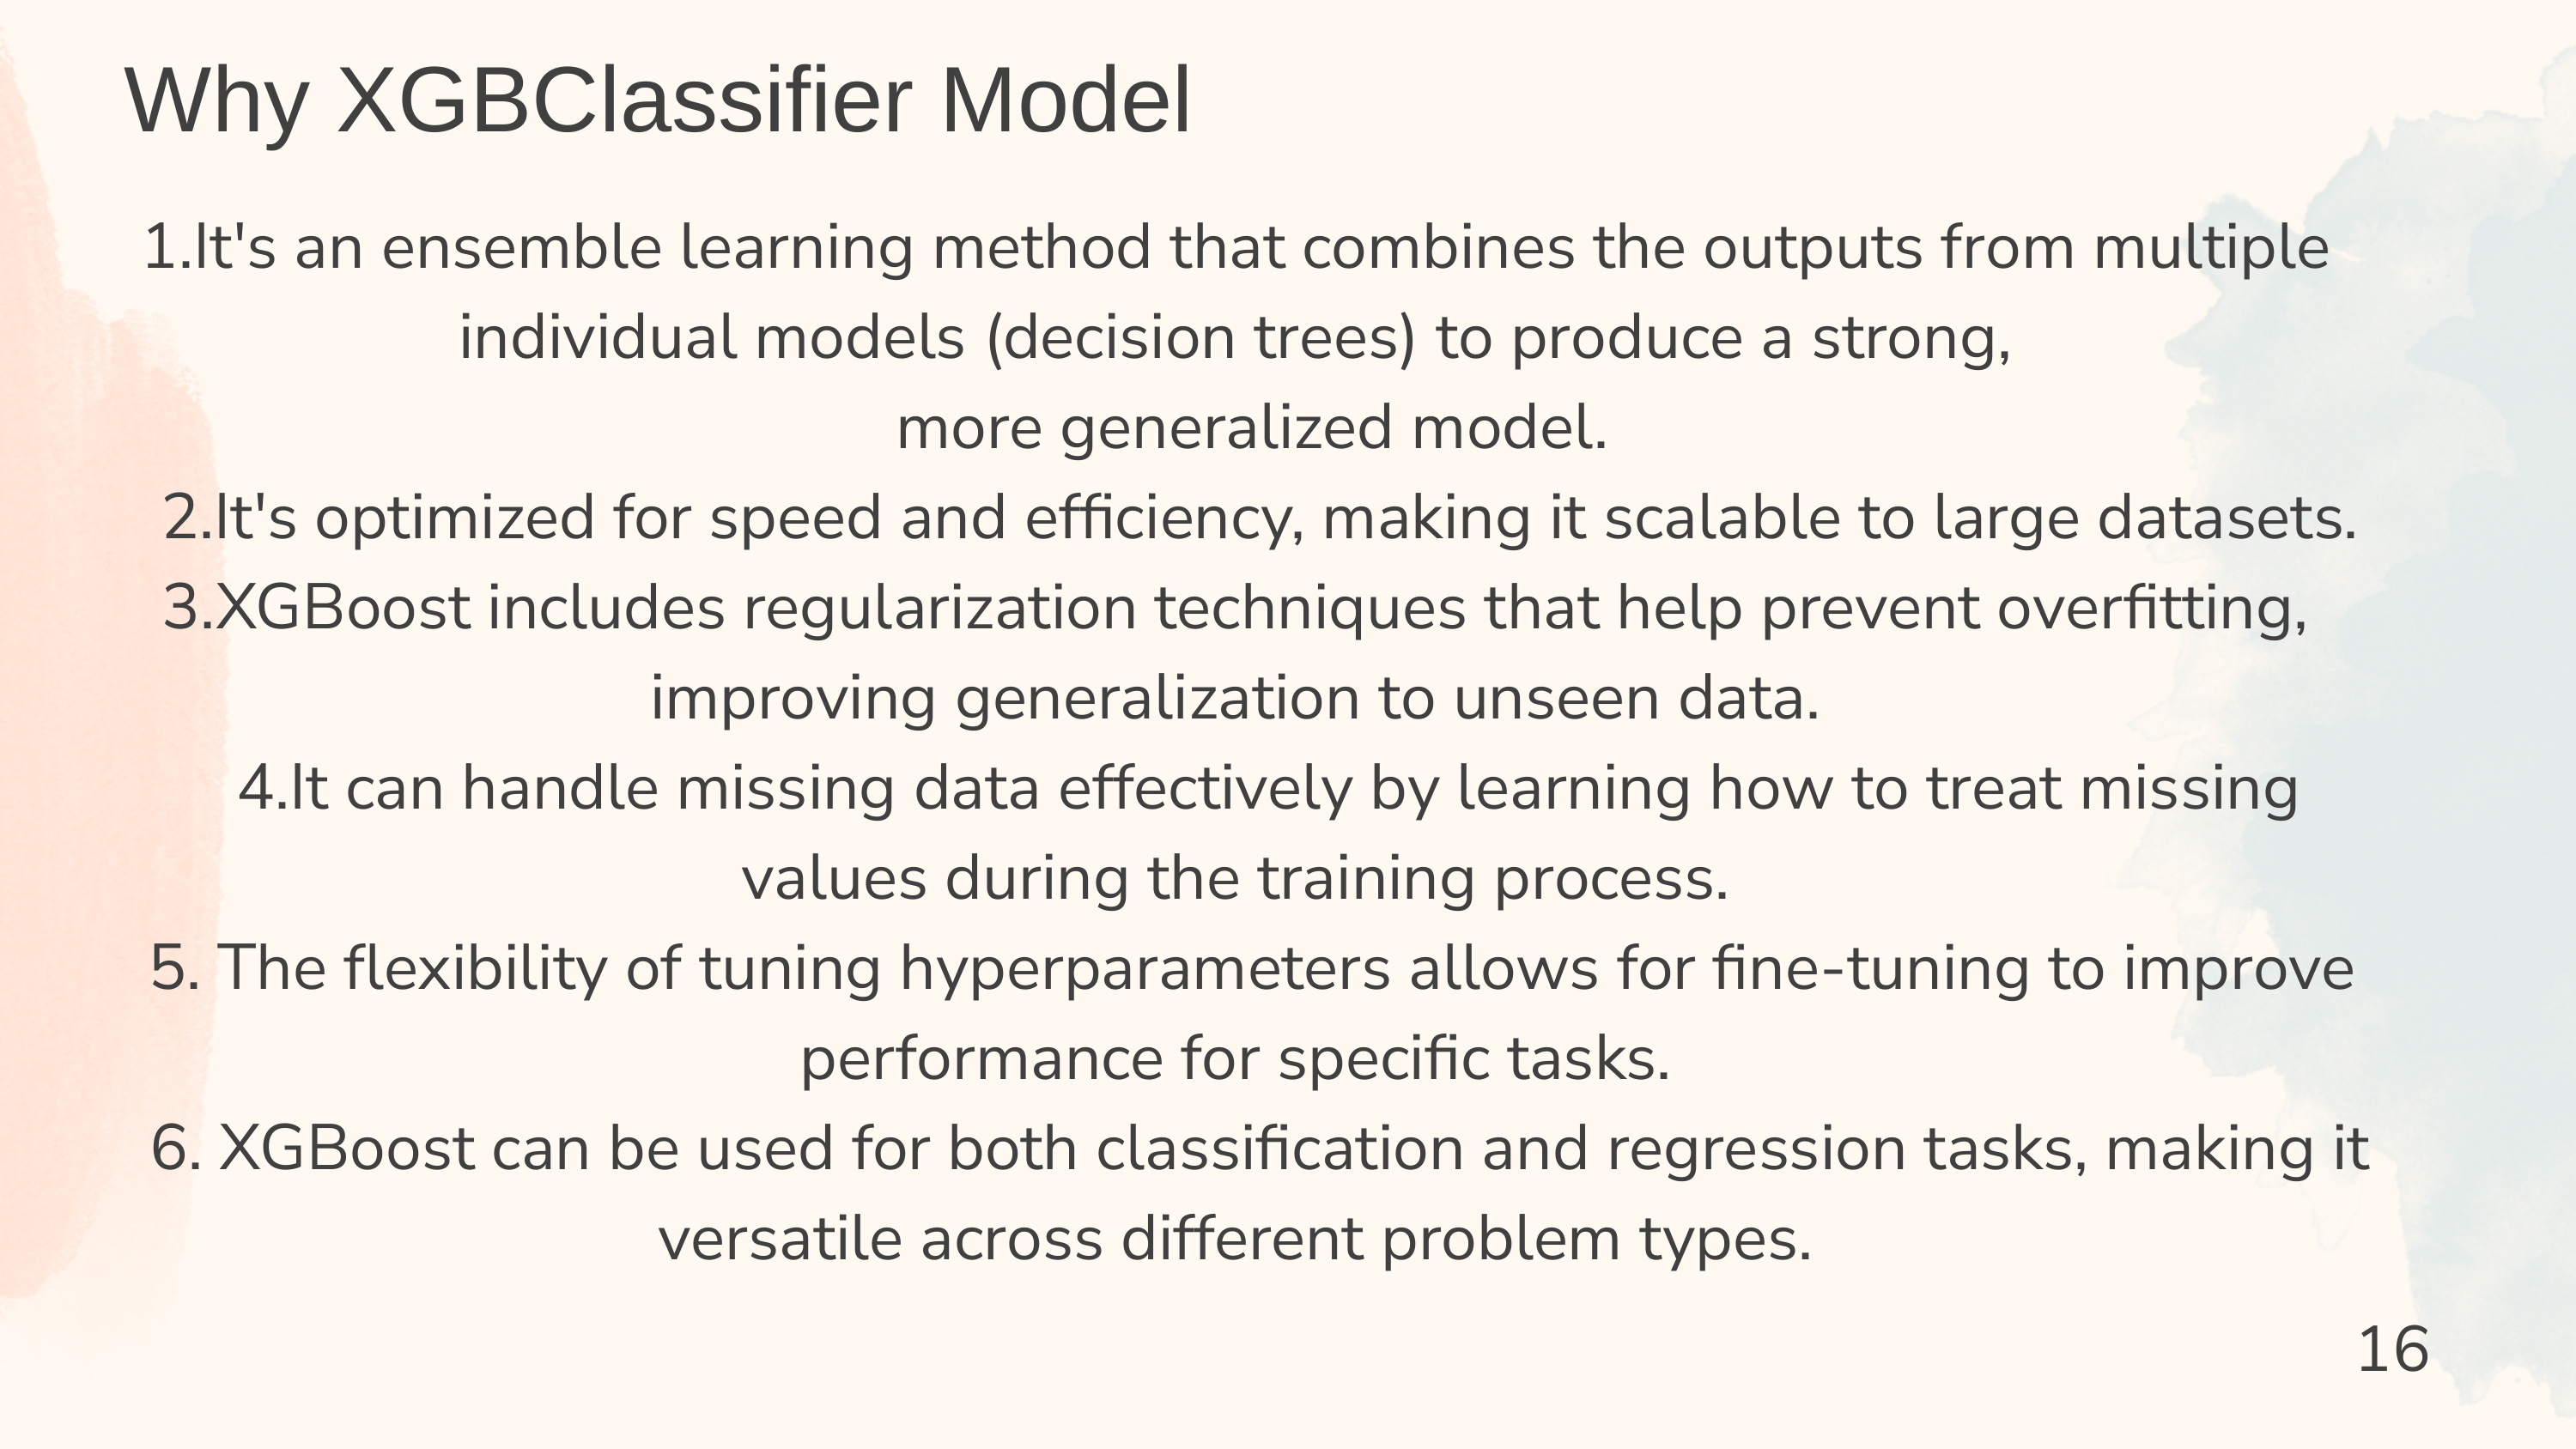

Why XGBClassifier Model
Why XGB Model M
1.It's an ensemble learning method that combines the outputs from multiple individual models (decision trees) to produce a strong,
  more generalized model.
   2.It's optimized for speed and efficiency, making it scalable to large datasets.
3.XGBoost includes regularization techniques that help prevent overfitting, improving generalization to unseen data.
    4.It can handle missing data effectively by learning how to treat missing values during the training process.
  5. The flexibility of tuning hyperparameters allows for fine-tuning to improve performance for specific tasks.
   6. XGBoost can be used for both classification and regression tasks, making it versatile across different problem types.

16